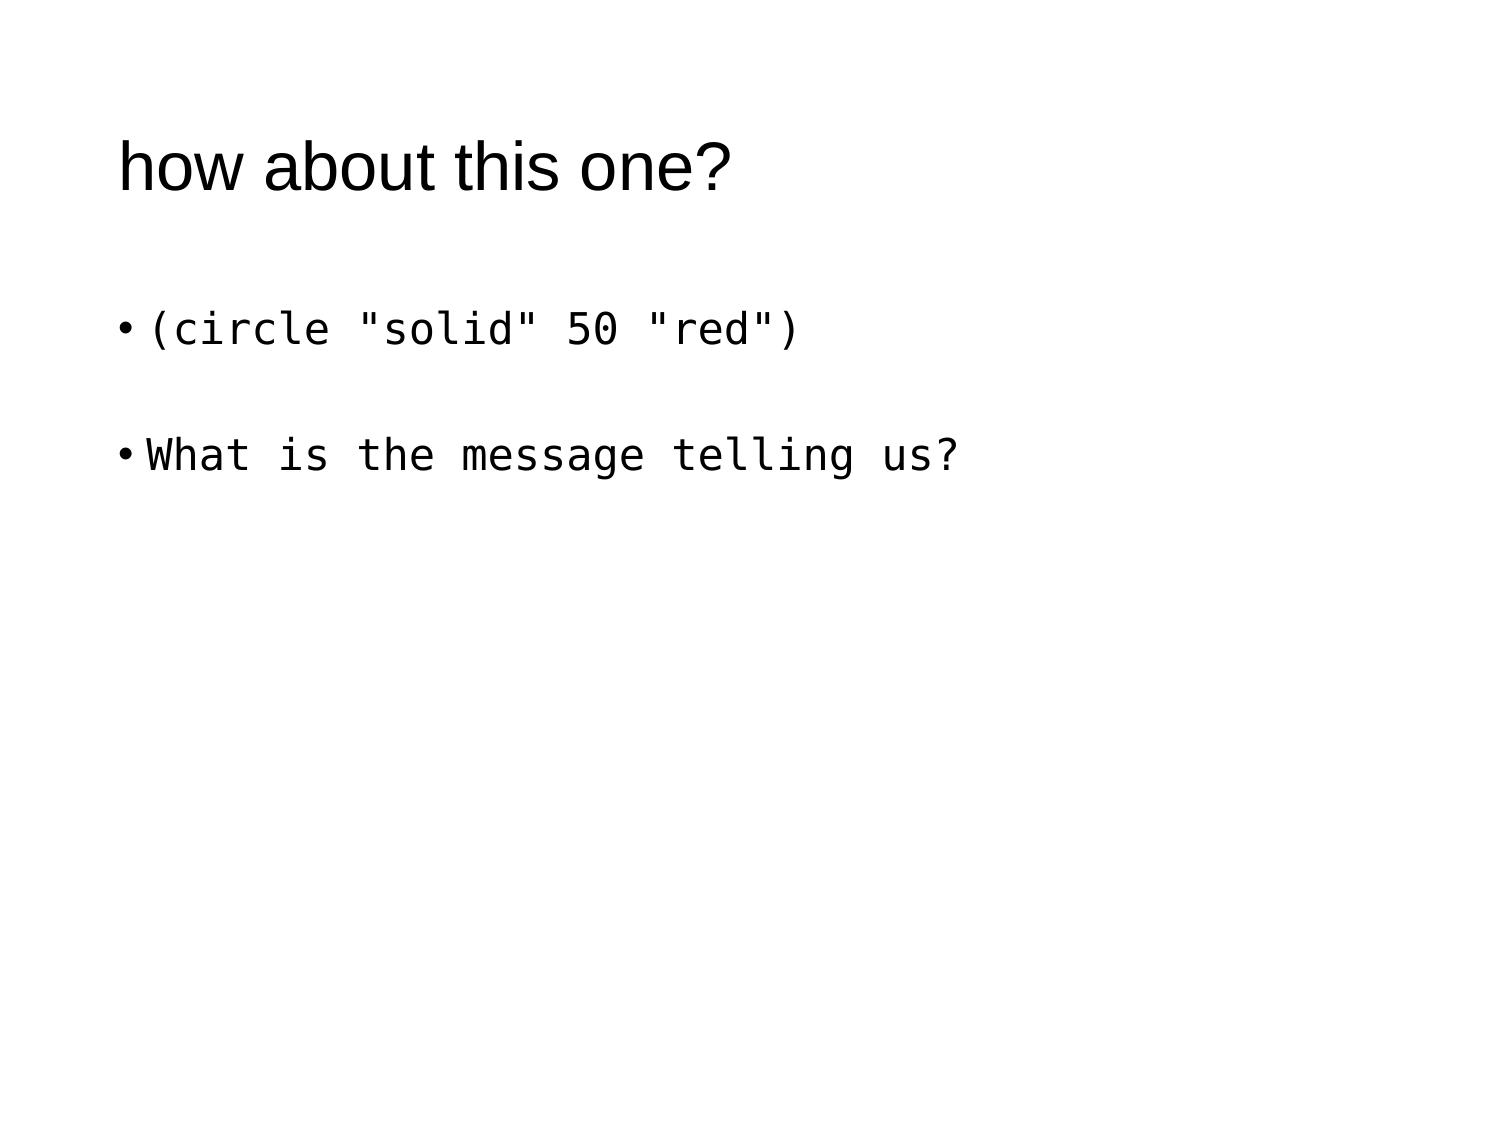

# how about this one?
(circle "solid" 50 "red")

What is the message telling us?